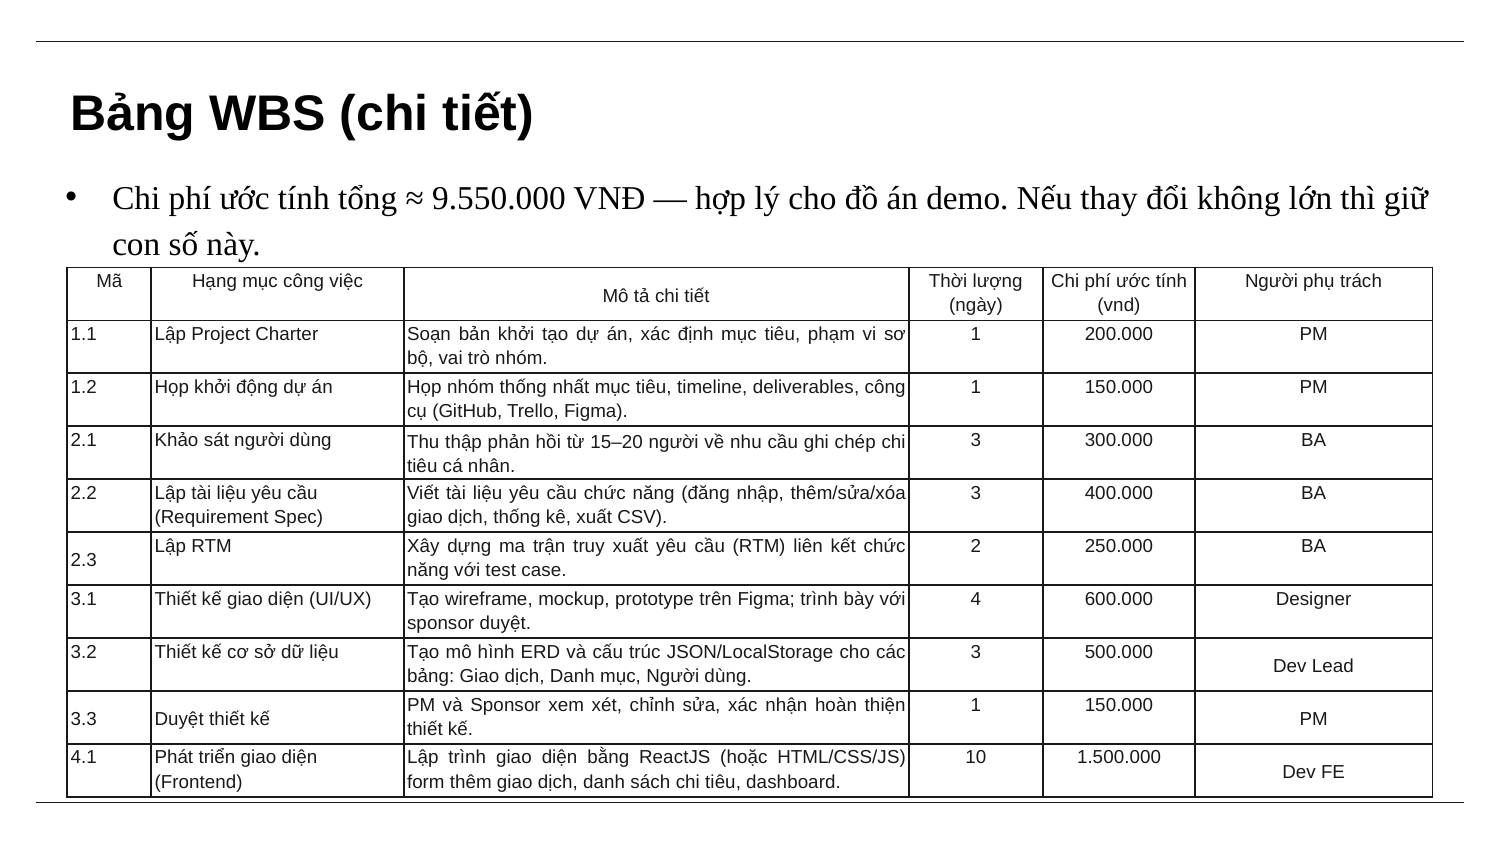

Bảng WBS (chi tiết)
Chi phí ước tính tổng ≈ 9.550.000 VNĐ — hợp lý cho đồ án demo. Nếu thay đổi không lớn thì giữ con số này.
| Mã | Hạng mục công việc | Mô tả chi tiết | Thời lượng (ngày) | Chi phí ước tính (vnd) | Người phụ trách |
| --- | --- | --- | --- | --- | --- |
| 1.1 | Lập Project Charter | Soạn bản khởi tạo dự án, xác định mục tiêu, phạm vi sơ bộ, vai trò nhóm. | 1 | 200.000 | PM |
| 1.2 | Họp khởi động dự án | Họp nhóm thống nhất mục tiêu, timeline, deliverables, công cụ (GitHub, Trello, Figma). | 1 | 150.000 | PM |
| 2.1 | Khảo sát người dùng | Thu thập phản hồi từ 15–20 người về nhu cầu ghi chép chi tiêu cá nhân. | 3 | 300.000 | BA |
| 2.2 | Lập tài liệu yêu cầu (Requirement Spec) | Viết tài liệu yêu cầu chức năng (đăng nhập, thêm/sửa/xóa giao dịch, thống kê, xuất CSV). | 3 | 400.000 | BA |
| 2.3 | Lập RTM | Xây dựng ma trận truy xuất yêu cầu (RTM) liên kết chức năng với test case. | 2 | 250.000 | BA |
| 3.1 | Thiết kế giao diện (UI/UX) | Tạo wireframe, mockup, prototype trên Figma; trình bày với sponsor duyệt. | 4 | 600.000 | Designer |
| 3.2 | Thiết kế cơ sở dữ liệu | Tạo mô hình ERD và cấu trúc JSON/LocalStorage cho các bảng: Giao dịch, Danh mục, Người dùng. | 3 | 500.000 | Dev Lead |
| 3.3 | Duyệt thiết kế | PM và Sponsor xem xét, chỉnh sửa, xác nhận hoàn thiện thiết kế. | 1 | 150.000 | PM |
| 4.1 | Phát triển giao diện (Frontend) | Lập trình giao diện bằng ReactJS (hoặc HTML/CSS/JS) form thêm giao dịch, danh sách chi tiêu, dashboard. | 10 | 1.500.000 | Dev FE |
| 4.2 | Phát triển máy chủ (Backend) | Xây dựng API bằng NodeJS + Express: xử lý CRUD giao dịch, xác thực người dùng, kết nối MongoDB. | 10 | 1.800.000 | Dev BE |
| --- | --- | --- | --- | --- | --- |
| 4.3 | Tích hợp & kiểm thử sơ bộ | Kết nối frontend với dữ liệu, fix lỗi giao diện, thử nghiệm tính năng thống kê. | 3 | 500.000 | Dev |
| 5.1 | Viết test case | Soạn danh sách kiểm thử đơn vị (unit test) và tích hợp (integration test). | 2 | 200.000 | QA |
| 5.2 | Kiểm thử hệ thống | Thực hiện test, ghi nhận kết quả, sửa lỗi và xác nhận lại. | 5 | 400.000 | QA/Dev |
| 5.3 | Kiểm thử chấp nhận người dùng (UAT) | Người dùng thử nghiệm ứng dụng, ghi nhận phản hồi và xác nhận nghiệm thu. | 2 | 300.000 | PM/QA |
| 6.1 | Triển khai demo | Deploy ứng dụng lên Render, Vercel hoặc Netlify để trình diễn. | 1 | 150.000 | Dev |
| 6.2 | Viết tài liệu & báo cáo | Soạn hướng dẫn sử dụng, tổng hợp báo cáo quản lý dự án. | 1 | 250.000 | PM |
| 7.1 | Hỗ trợ sau nghiệm thu | Sửa lỗi nhỏ, tinh chỉnh UI, hoàn thiện tài liệu bổ sung. | 5 | 300.000 | Dev/PM |